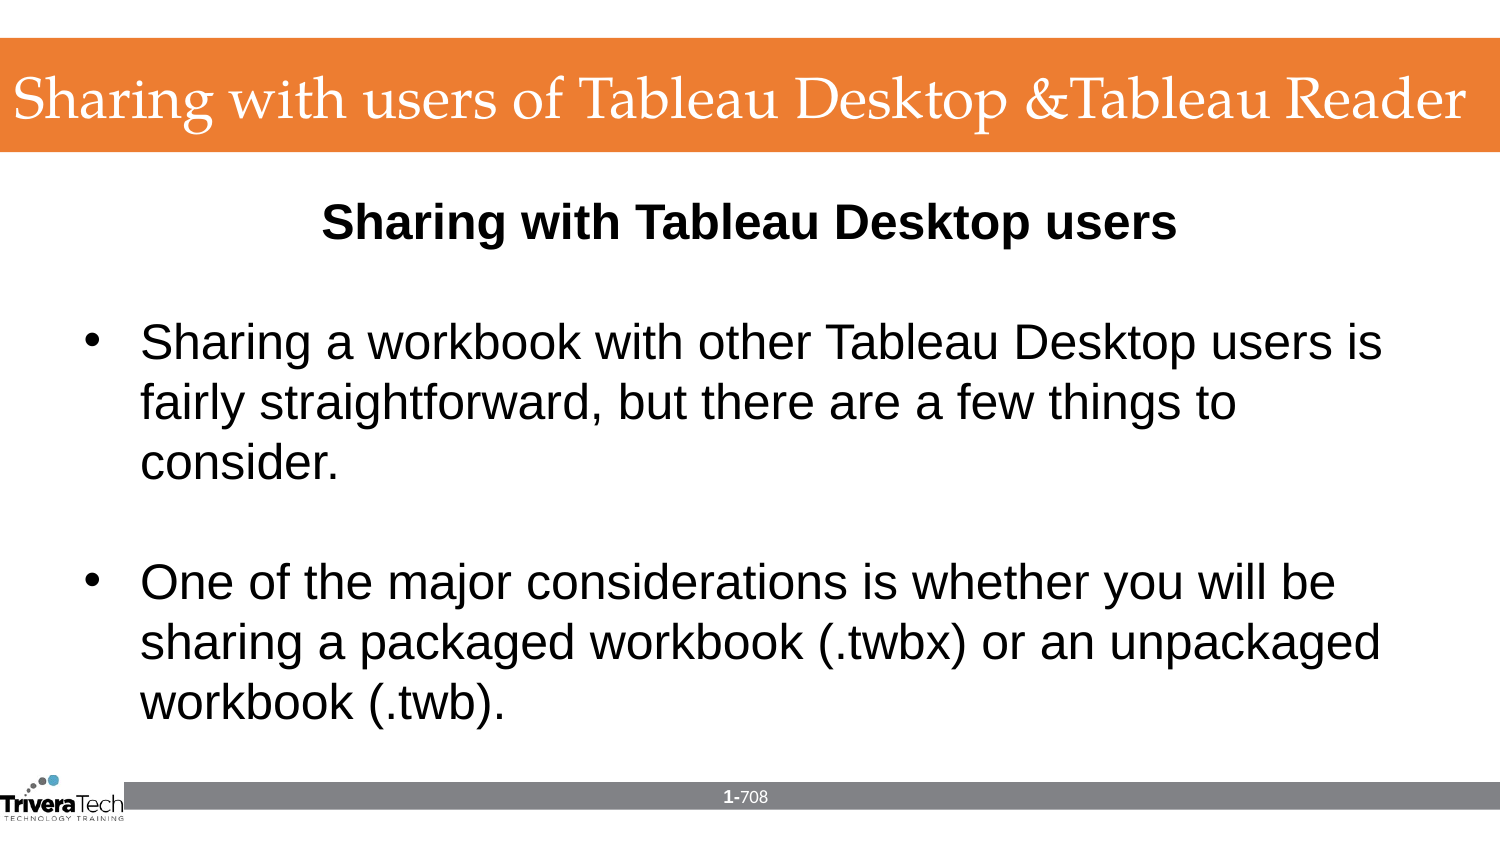

Sharing with users of Tableau Desktop &Tableau Reader
Sharing with Tableau Desktop users

Sharing a workbook with other Tableau Desktop users is fairly straightforward, but there are a few things to consider.

One of the major considerations is whether you will be sharing a packaged workbook (.twbx) or an unpackaged workbook (.twb).
1-708